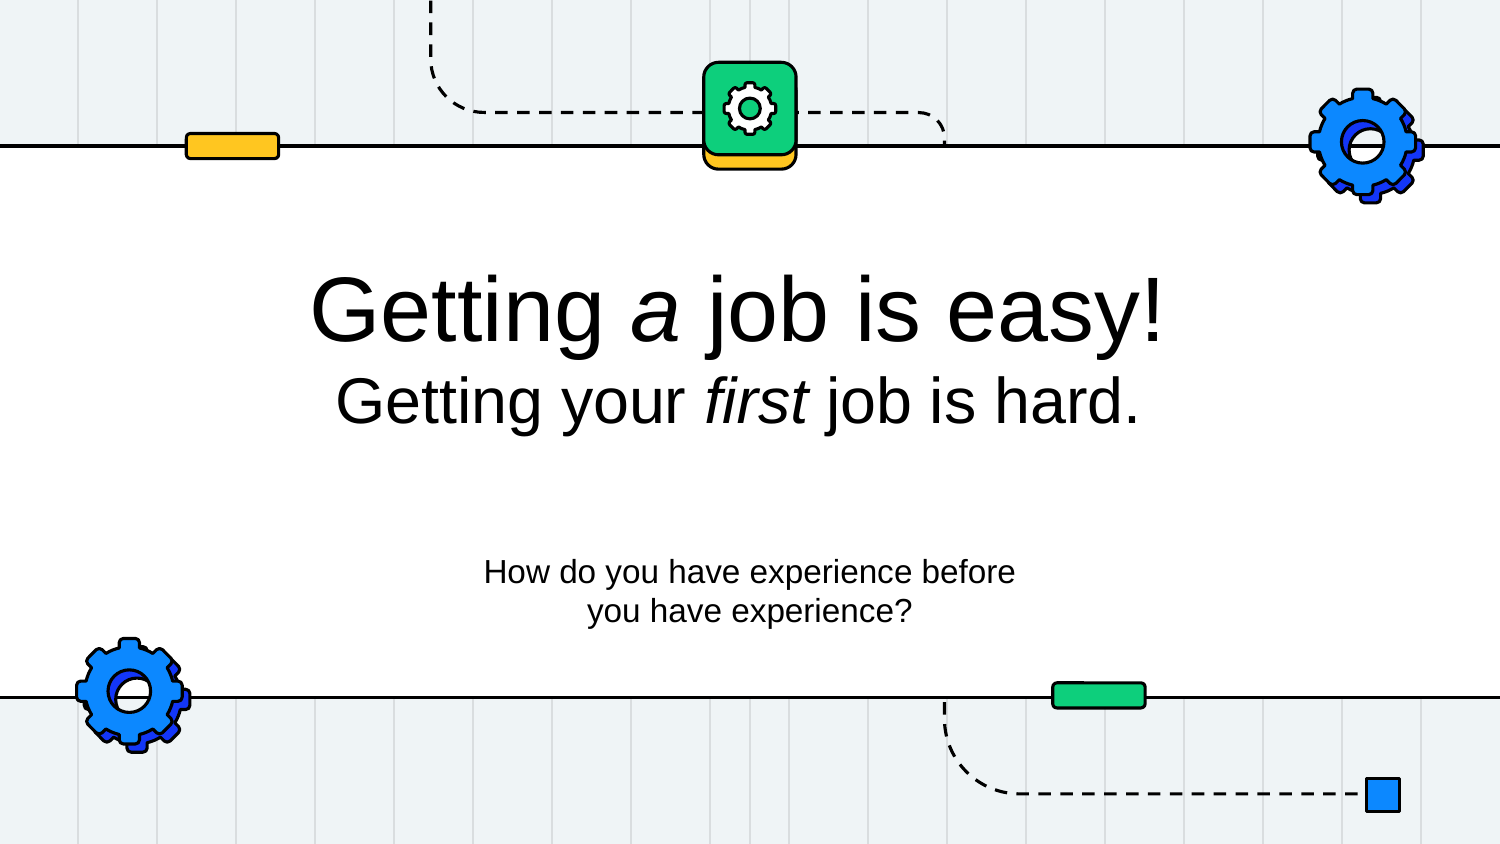

# Getting a job is easy! Getting your first job is hard.
How do you have experience before you have experience?